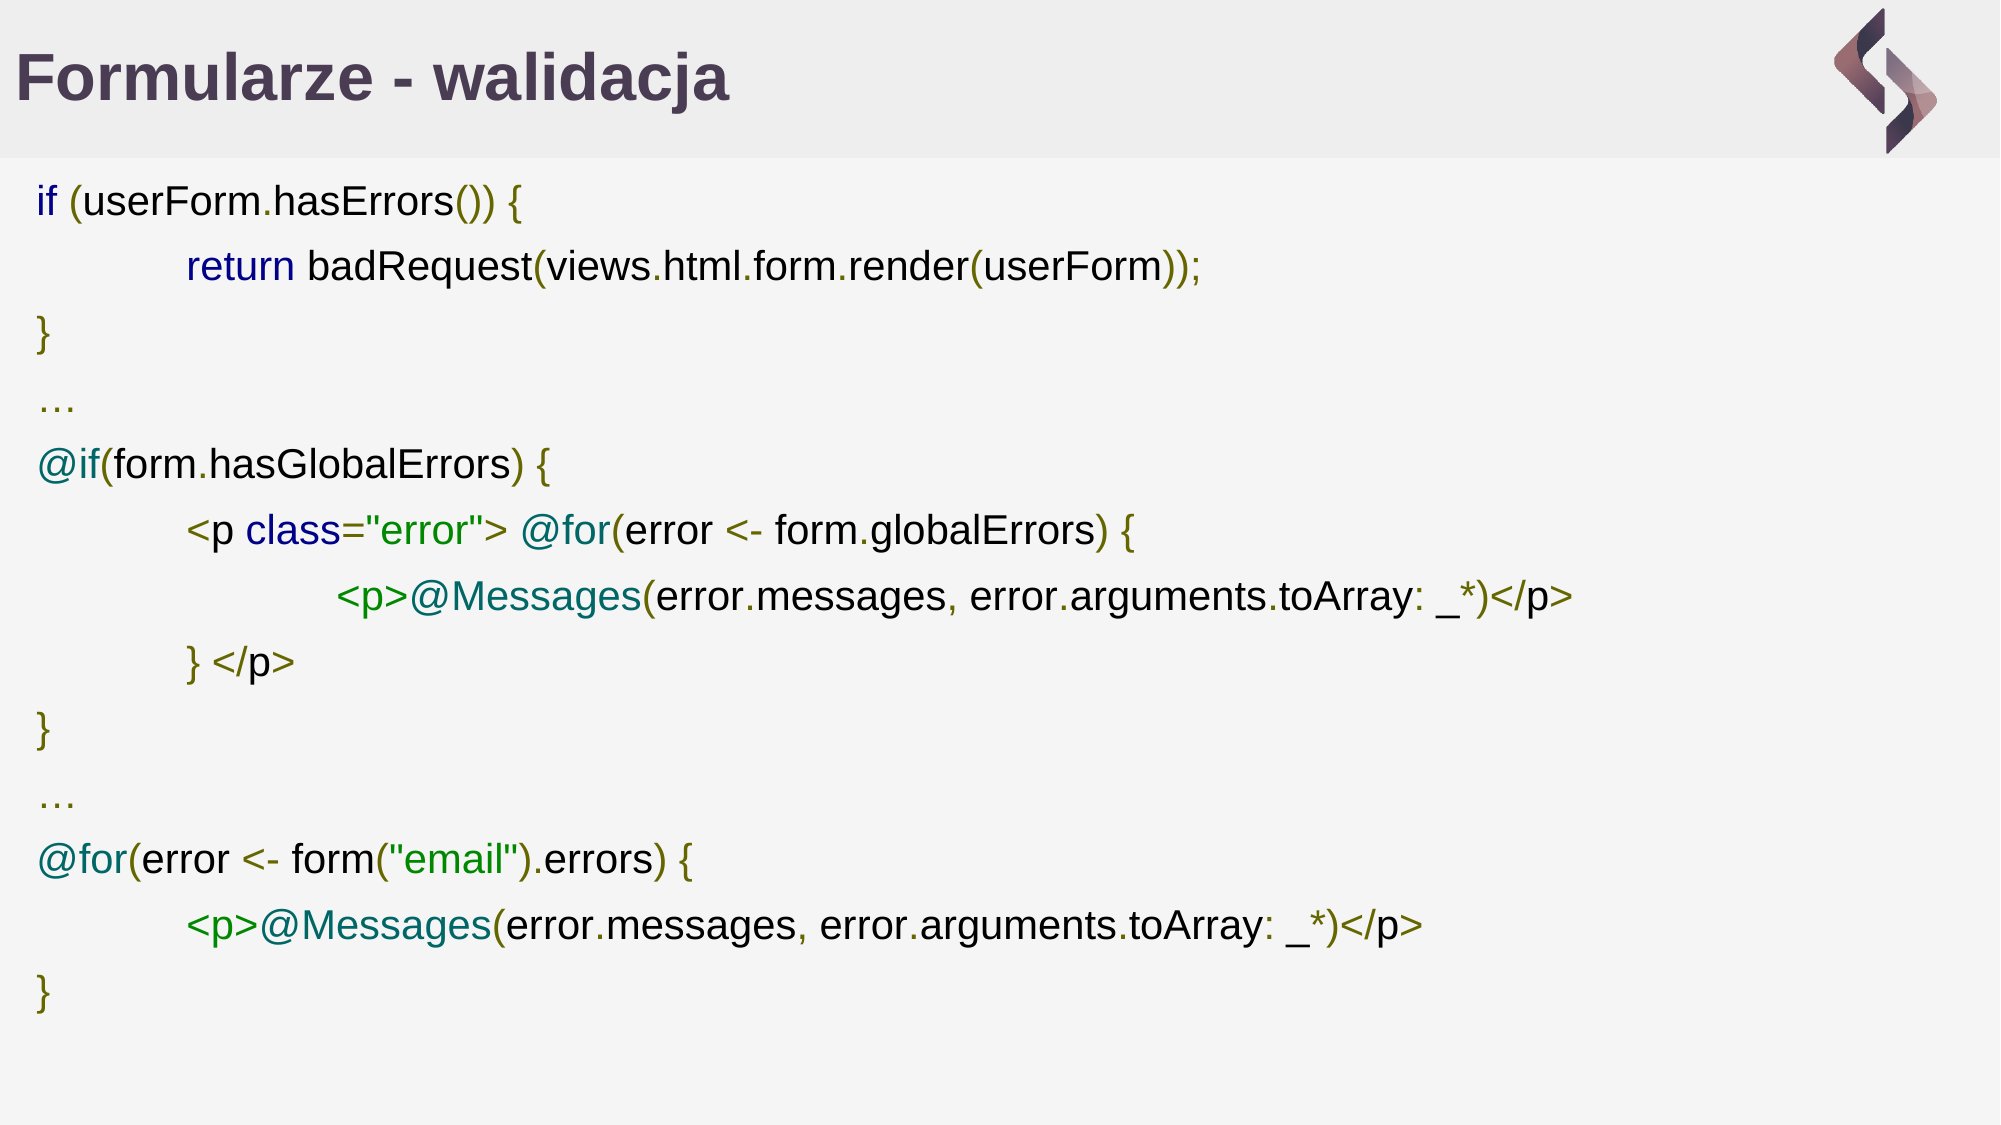

# Formularze - walidacja
if (userForm.hasErrors()) {
	return badRequest(views.html.form.render(userForm));
}
…
@if(form.hasGlobalErrors) {
	<p class="error"> @for(error <- form.globalErrors) {
		<p>@Messages(error.messages, error.arguments.toArray: _*)</p>
	} </p>
}
…
@for(error <- form("email").errors) {
	<p>@Messages(error.messages, error.arguments.toArray: _*)</p>
}